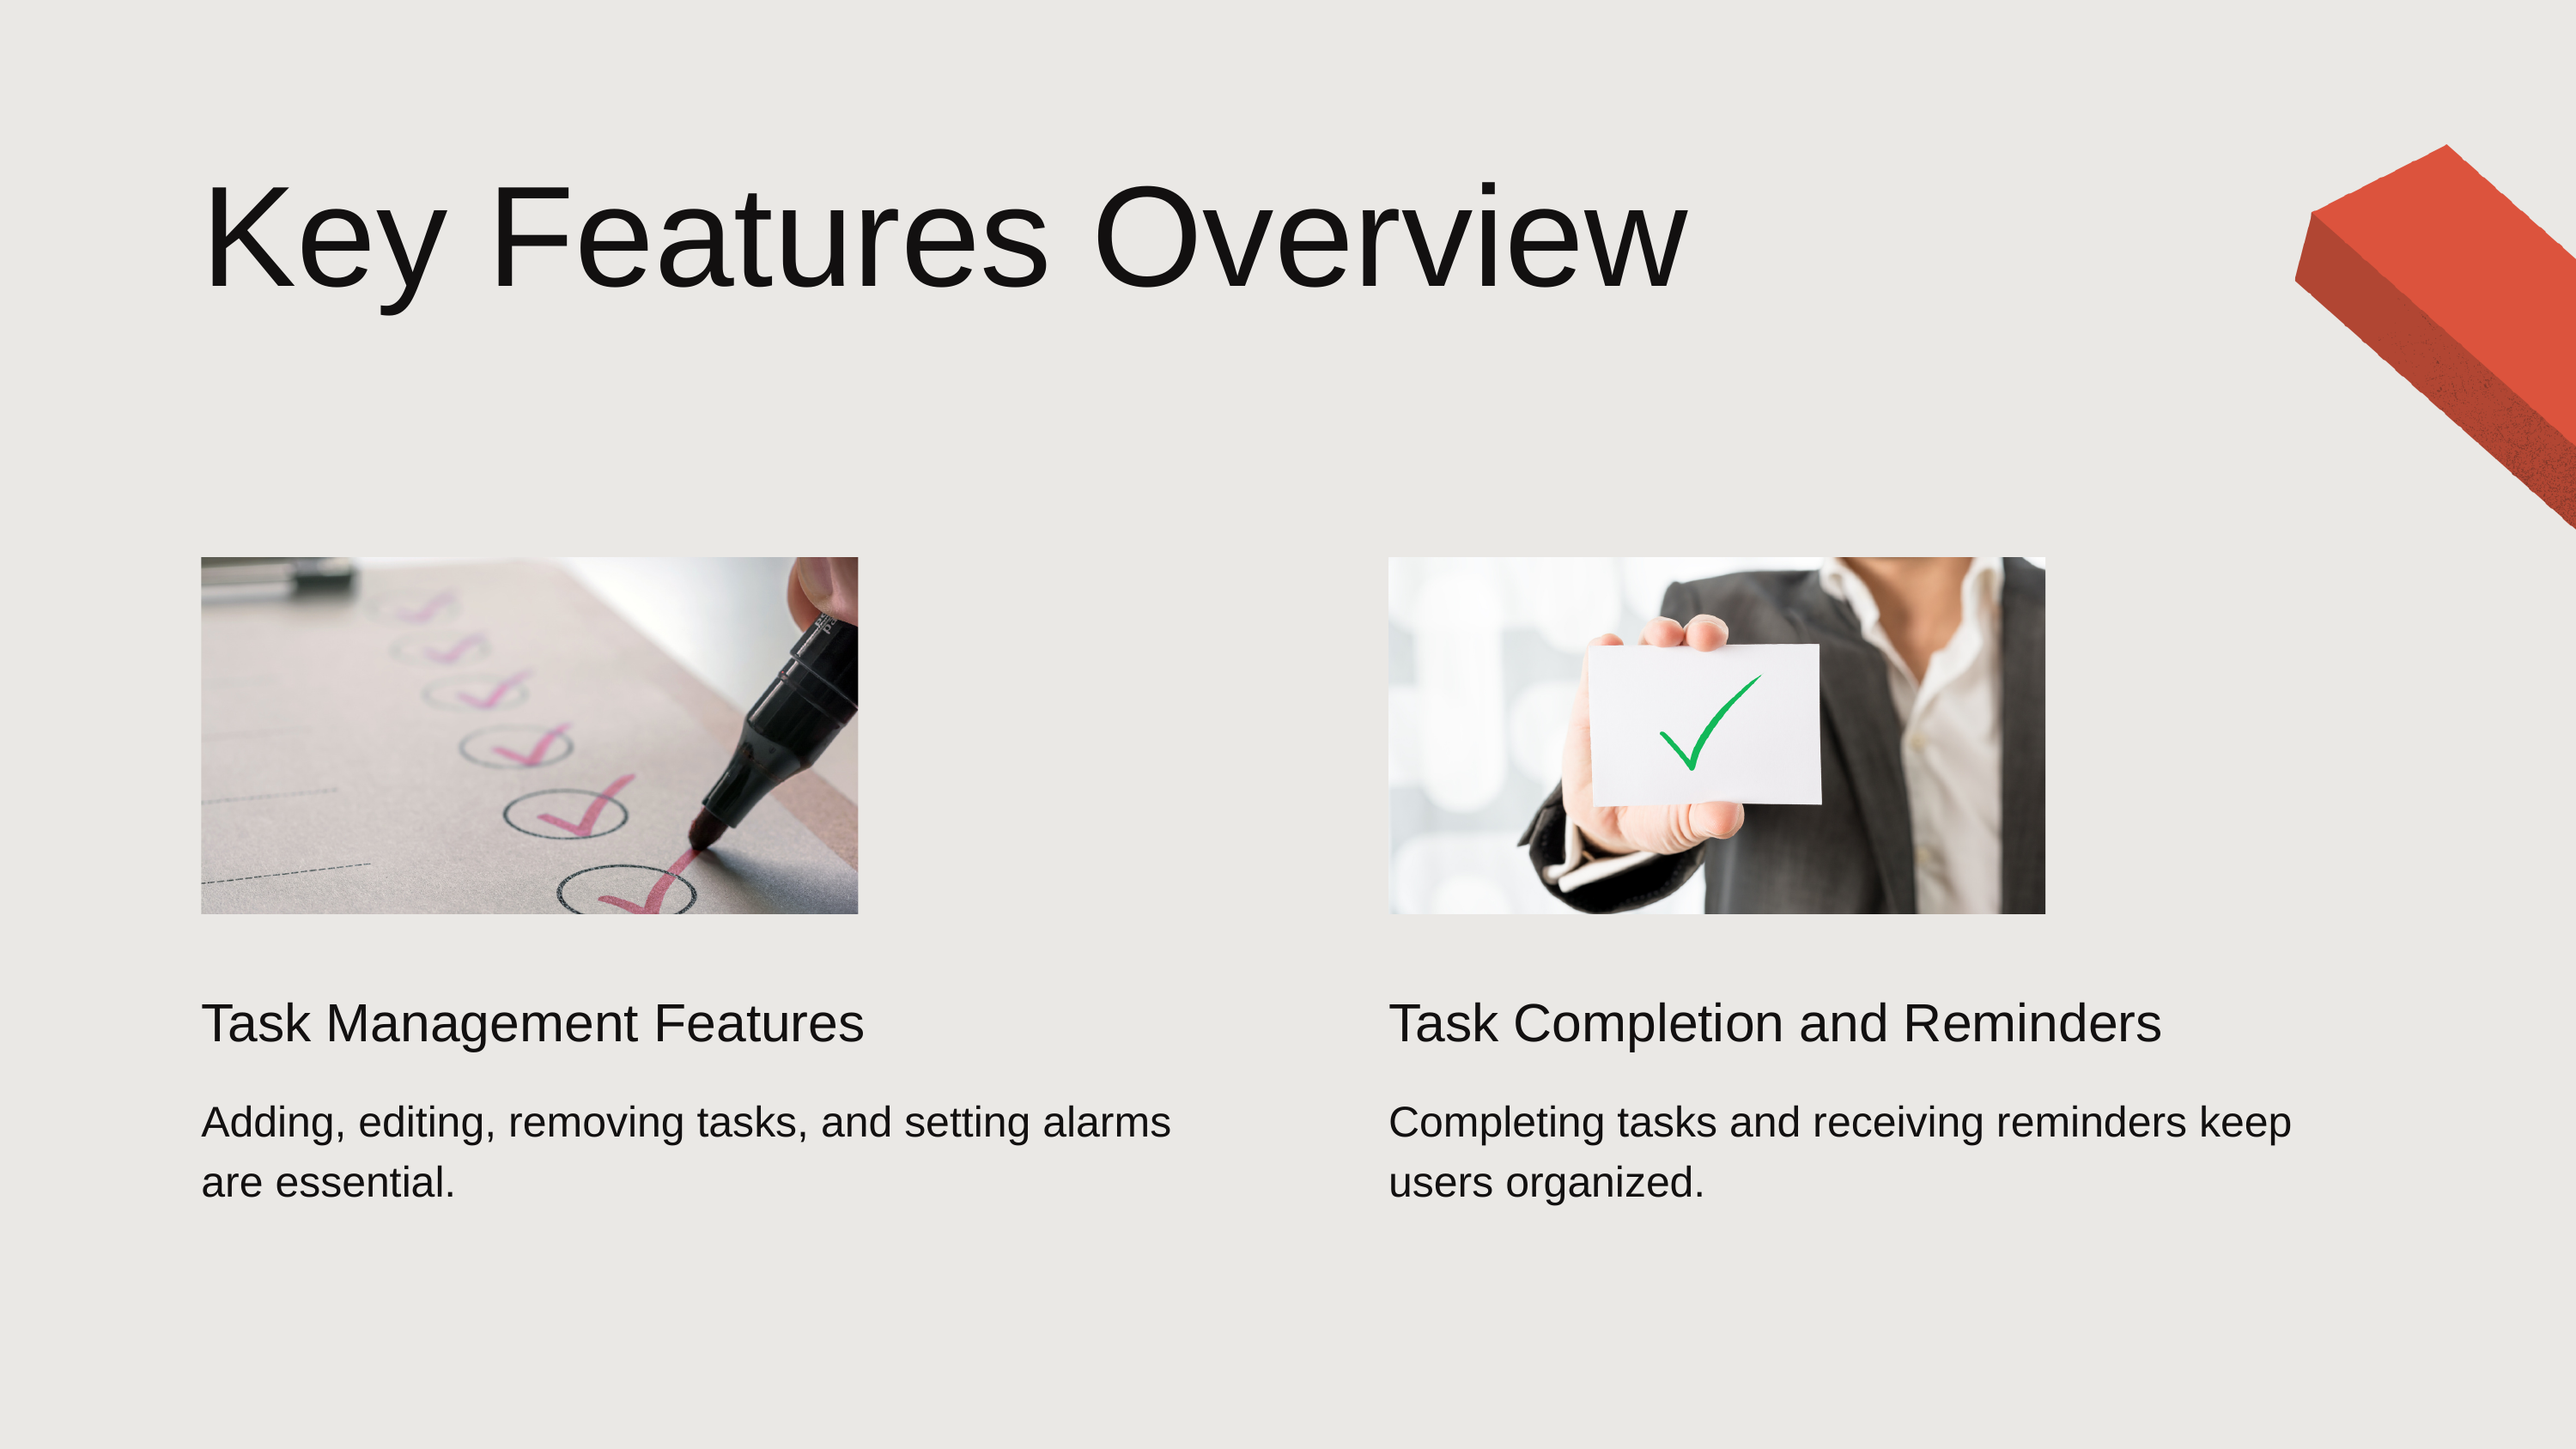

Key Features Overview

Task Management Features
Adding, editing, removing tasks, and setting alarms are essential.
Task Completion and Reminders
Completing tasks and receiving reminders keep users organized.